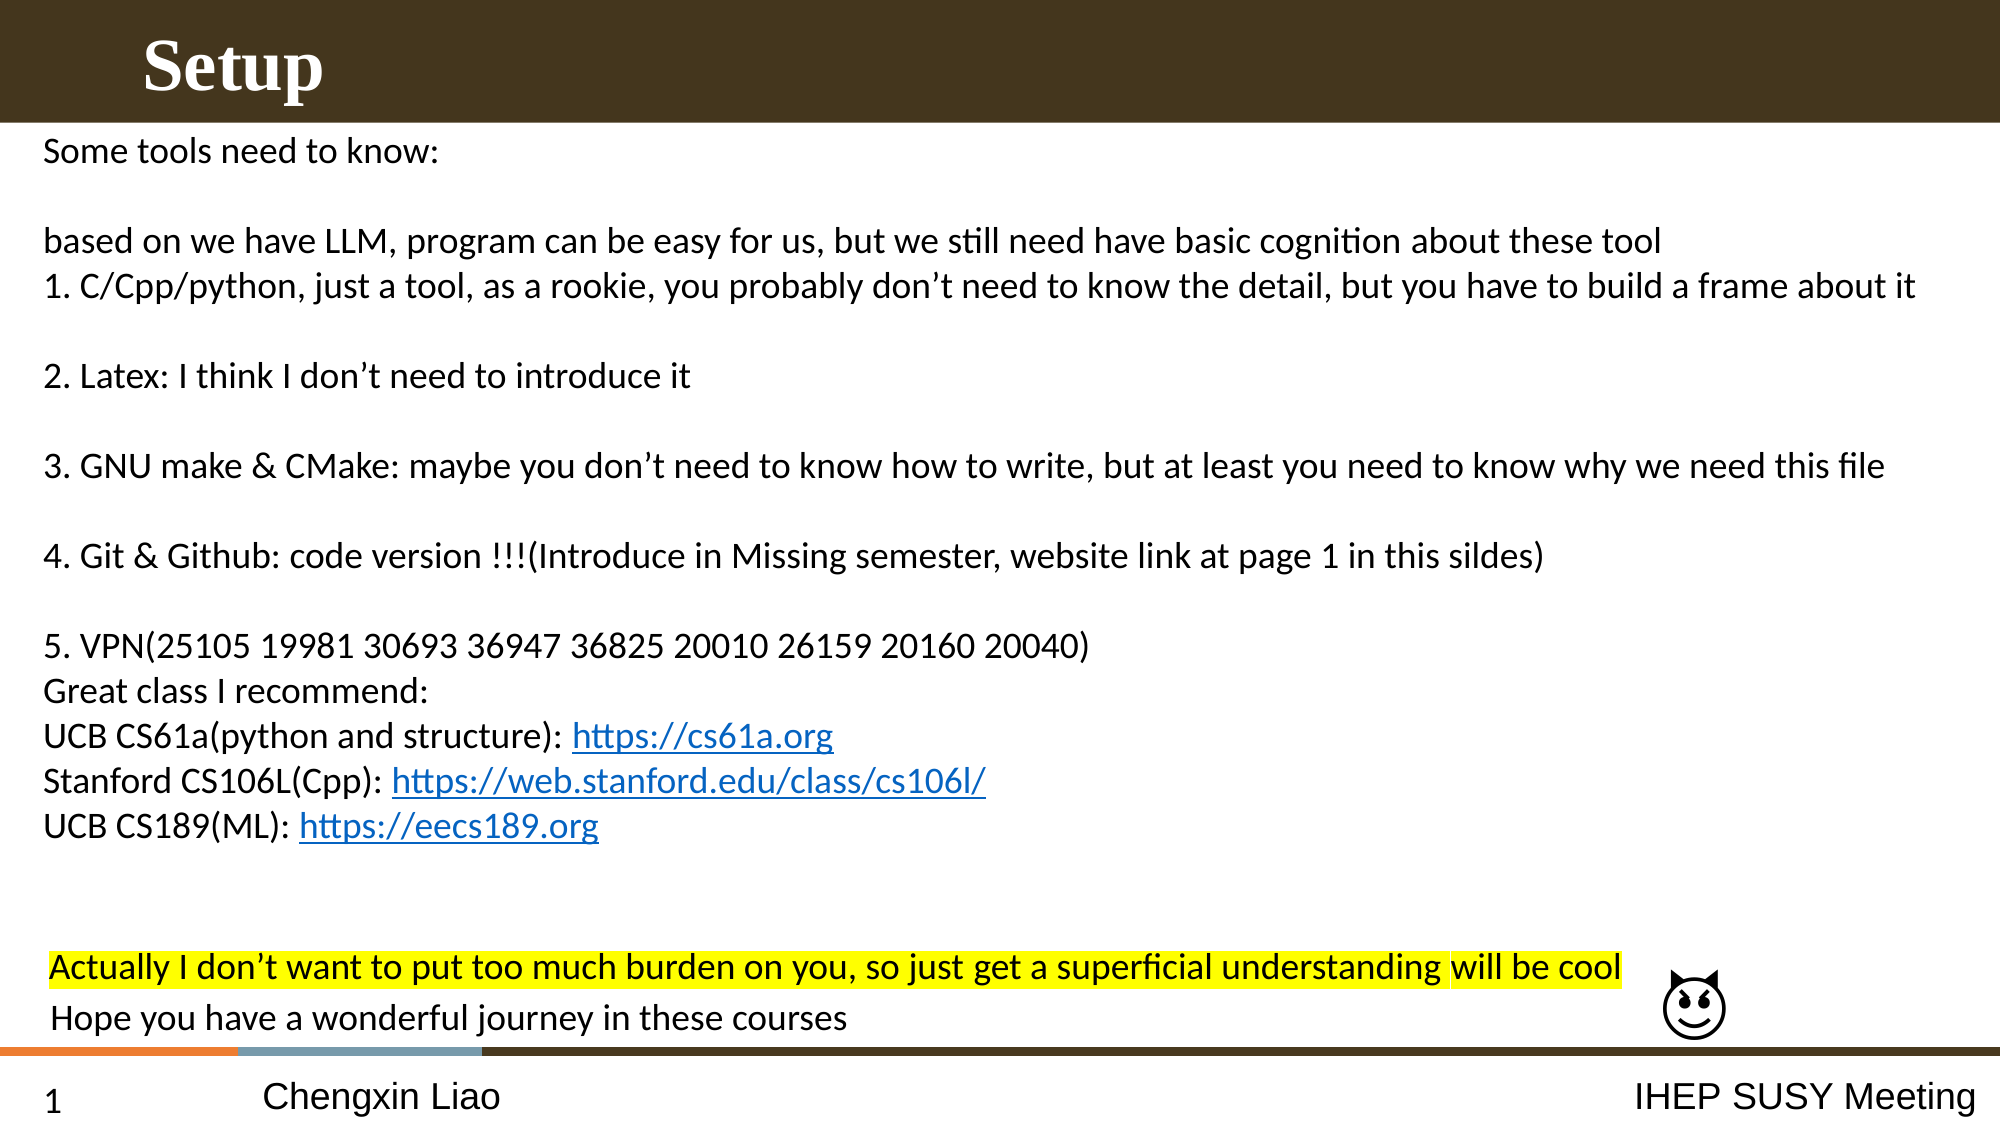

Setup
Some tools need to know:
based on we have LLM, program can be easy for us, but we still need have basic cognition about these tool
1. C/Cpp/python, just a tool, as a rookie, you probably don’t need to know the detail, but you have to build a frame about it
2. Latex: I think I don’t need to introduce it
3. GNU make & CMake: maybe you don’t need to know how to write, but at least you need to know why we need this file
4. Git & Github: code version !!!(Introduce in Missing semester, website link at page 1 in this sildes)
5. VPN(25105 19981 30693 36947 36825 20010 26159 20160 20040)
Great class I recommend:
UCB CS61a(python and structure): https://cs61a.org
Stanford CS106L(Cpp): https://web.stanford.edu/class/cs106l/
UCB CS189(ML): https://eecs189.org
Actually I don’t want to put too much burden on you, so just get a superficial understanding will be cool
😈
Hope you have a wonderful journey in these courses
Chengxin Liao
IHEP SUSY Meeting
1